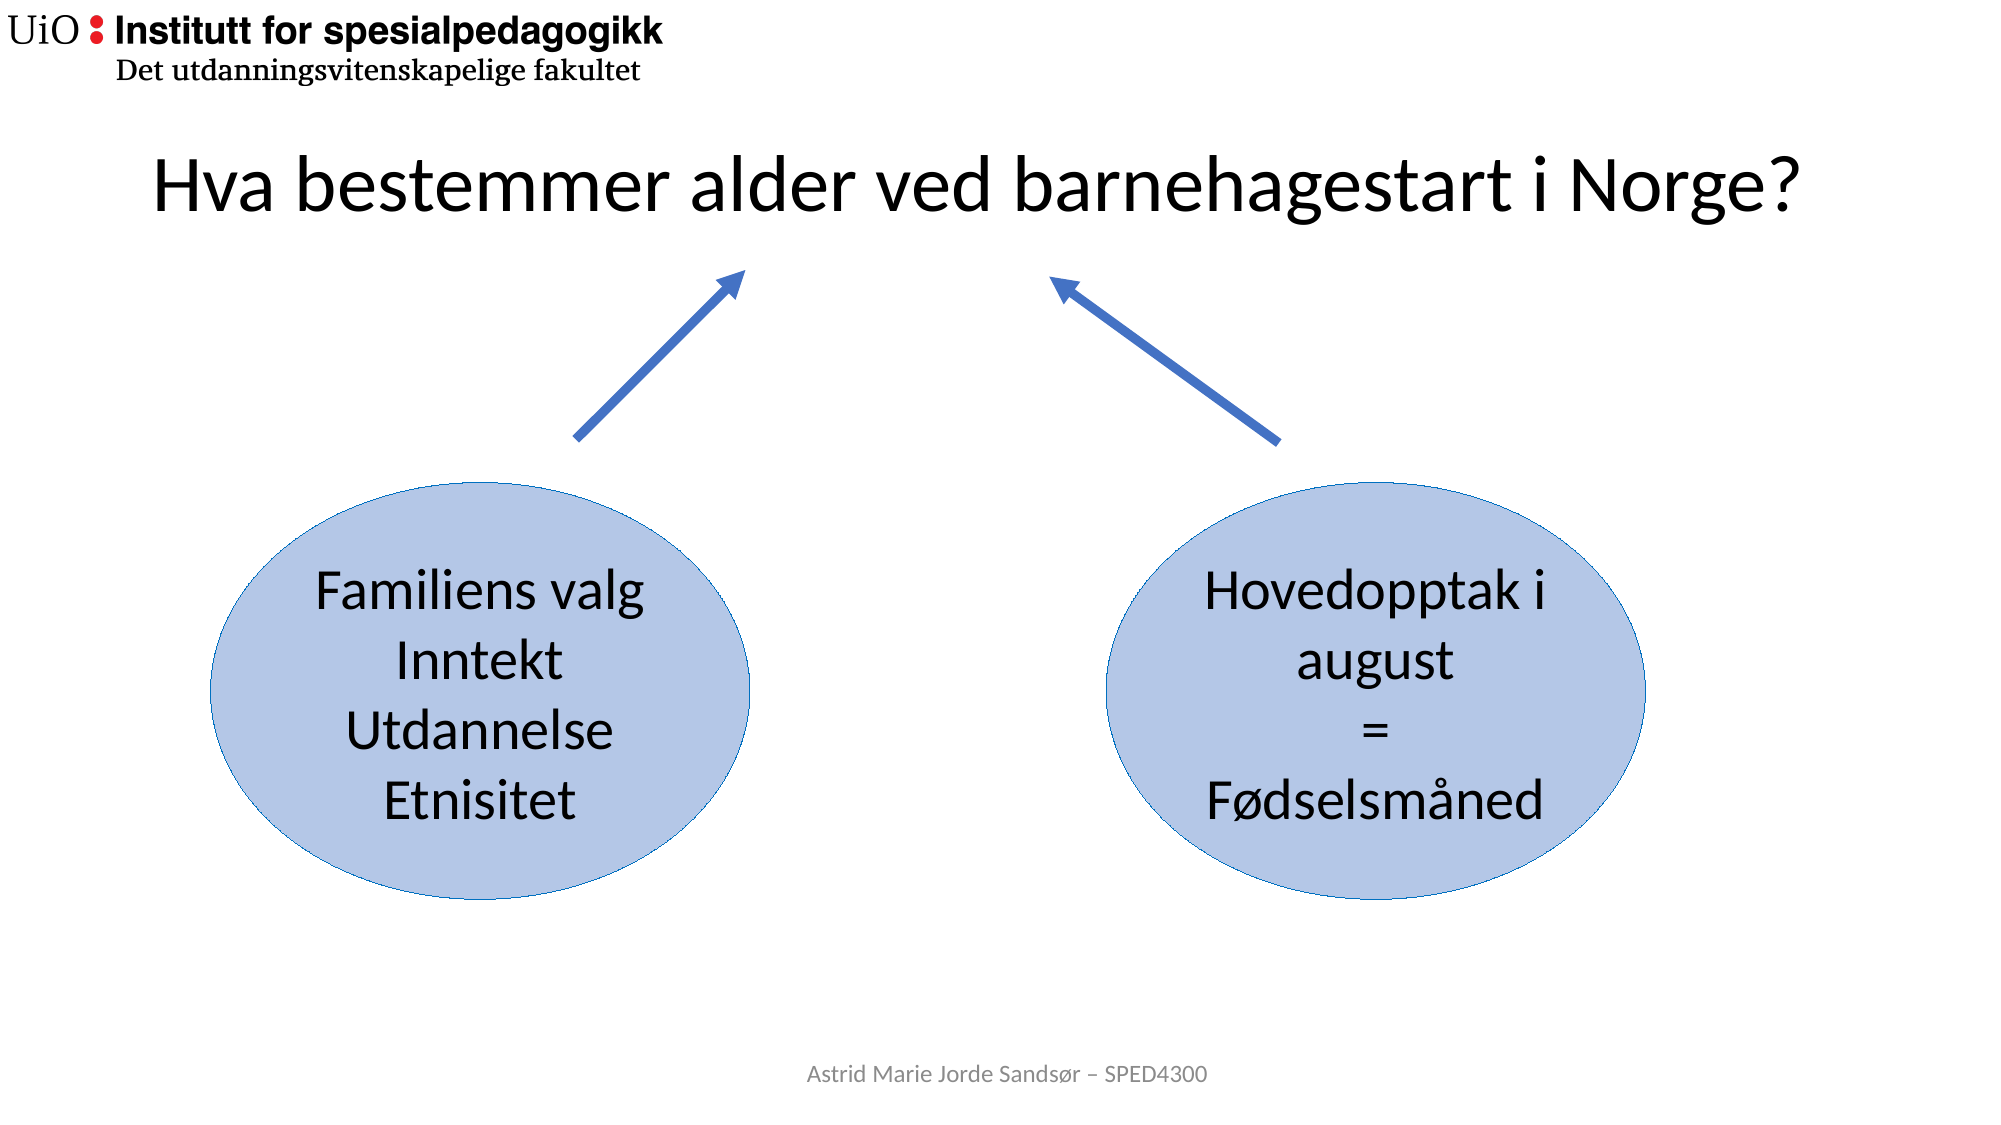

# Hva bestemmer alder ved barnehagestart i Norge?
Familiens valg
Inntekt
Utdannelse
Etnisitet
Hovedopptak i august
=
Fødselsmåned
Astrid Marie Jorde Sandsør – SPED4300